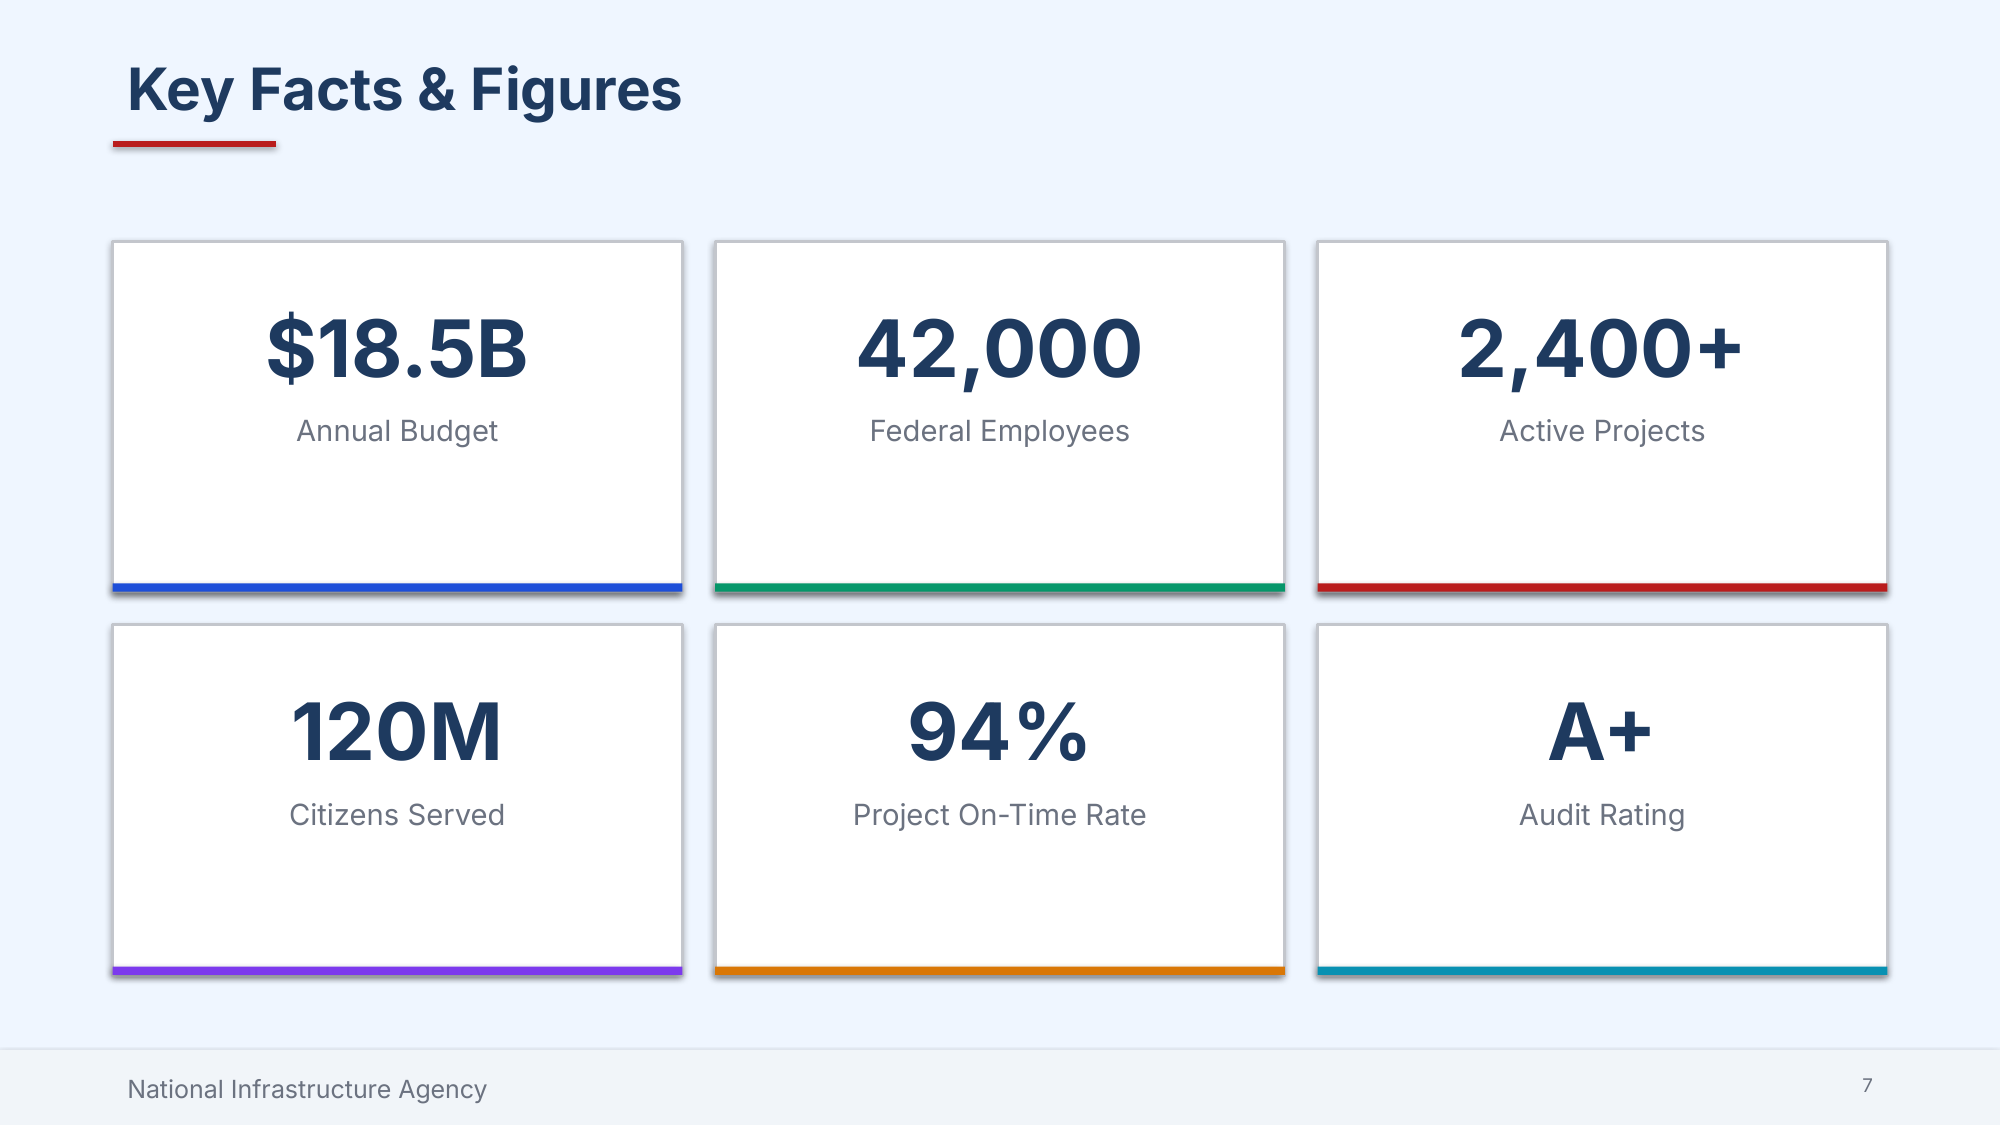

Key Facts & Figures

$18.5B
42,000
2,400+
Annual Budget
Federal Employees
Active Projects

120M
94%
A+
Citizens Served
Project On-Time Rate
Audit Rating

National Infrastructure Agency
7